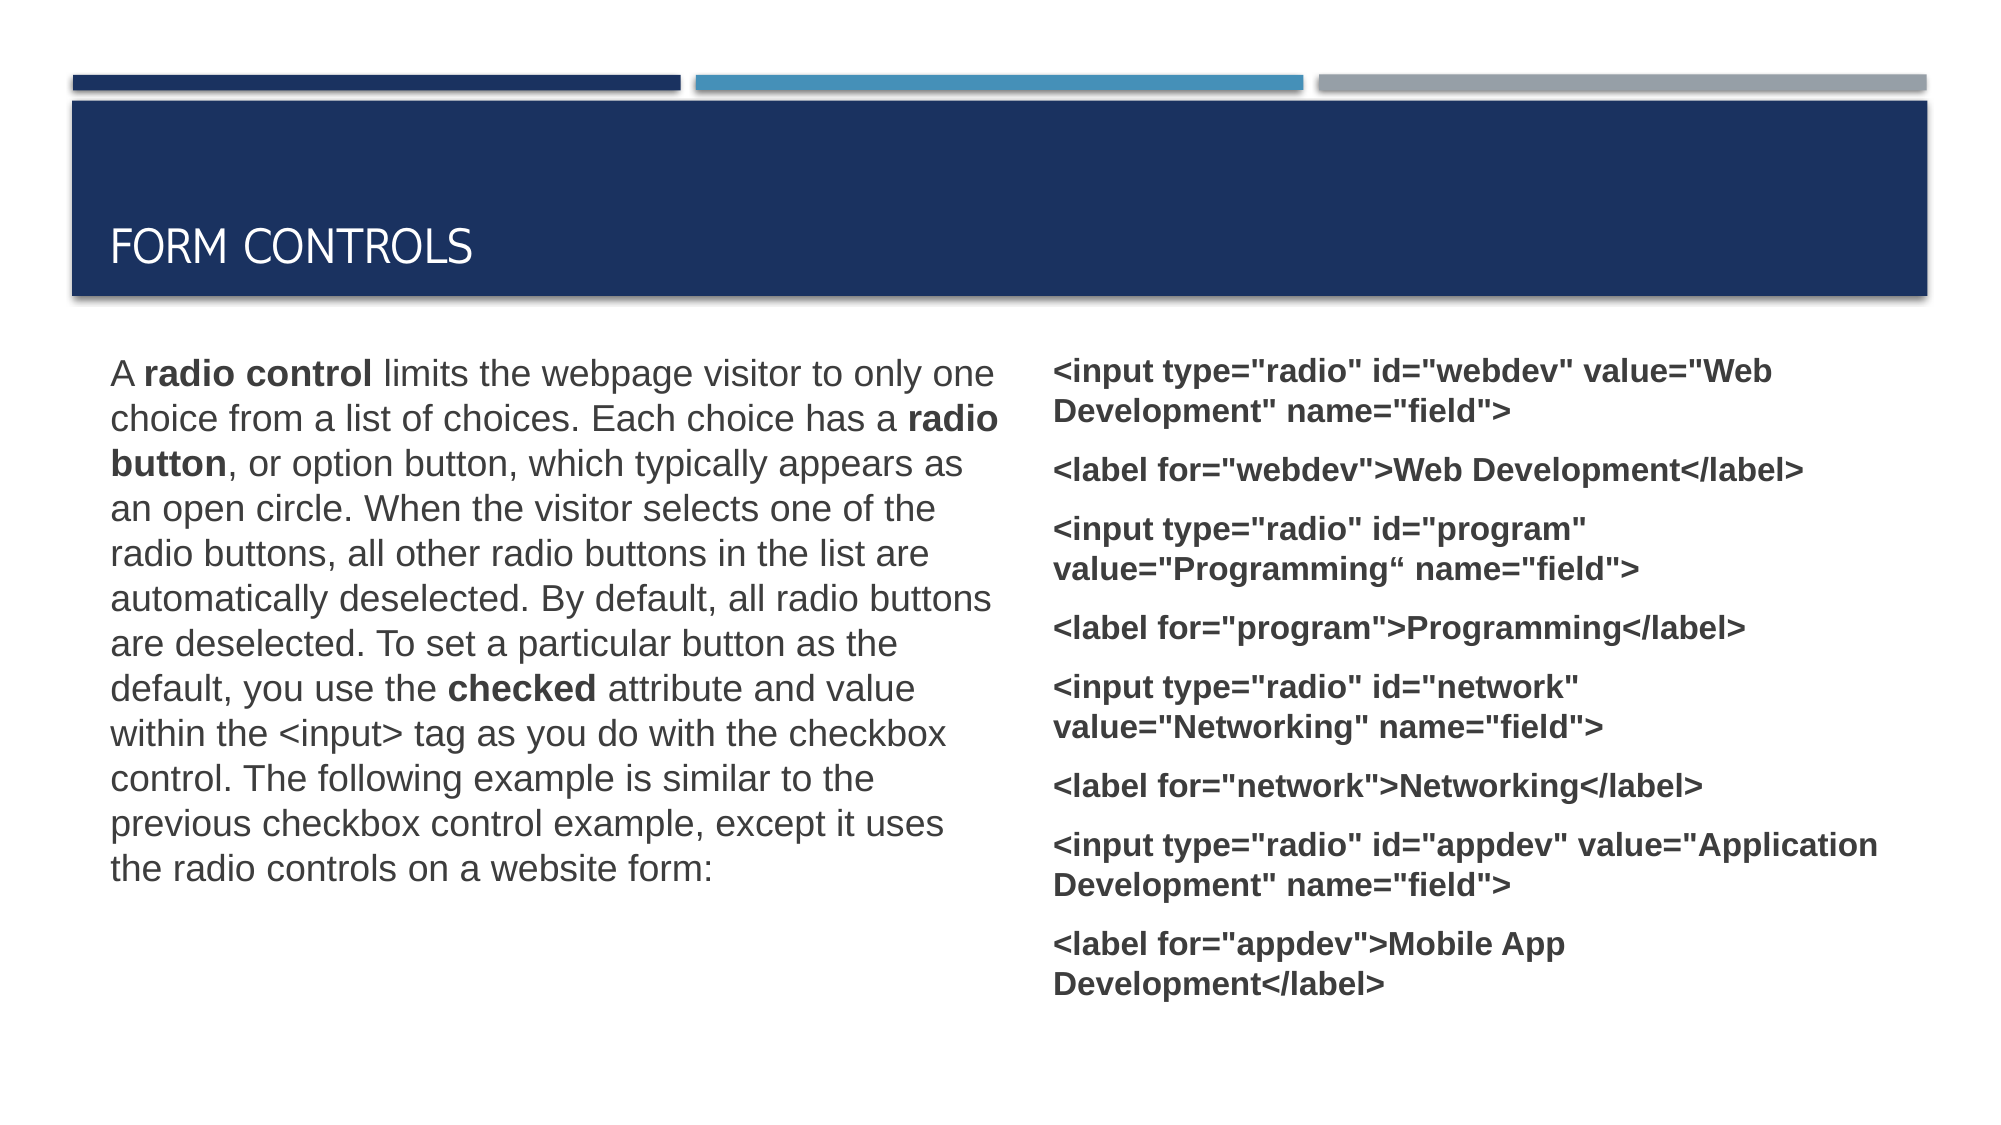

# Form Controls
A radio control limits the webpage visitor to only one choice from a list of choices. Each choice has a radio button, or option button, which typically appears as an open circle. When the visitor selects one of the radio buttons, all other radio buttons in the list are automatically deselected. By default, all radio buttons are deselected. To set a particular button as the default, you use the checked attribute and value within the <input> tag as you do with the checkbox control. The following example is similar to the previous checkbox control example, except it uses the radio controls on a website form:

<input type="radio" id="webdev" value="Web Development" name="field">
<label for="webdev">Web Development</label>
<input type="radio" id="program" value="Programming“ name="field">
<label for="program">Programming</label>
<input type="radio" id="network" value="Networking" name="field">
<label for="network">Networking</label>
<input type="radio" id="appdev" value="Application Development" name="field">
<label for="appdev">Mobile App Development</label>